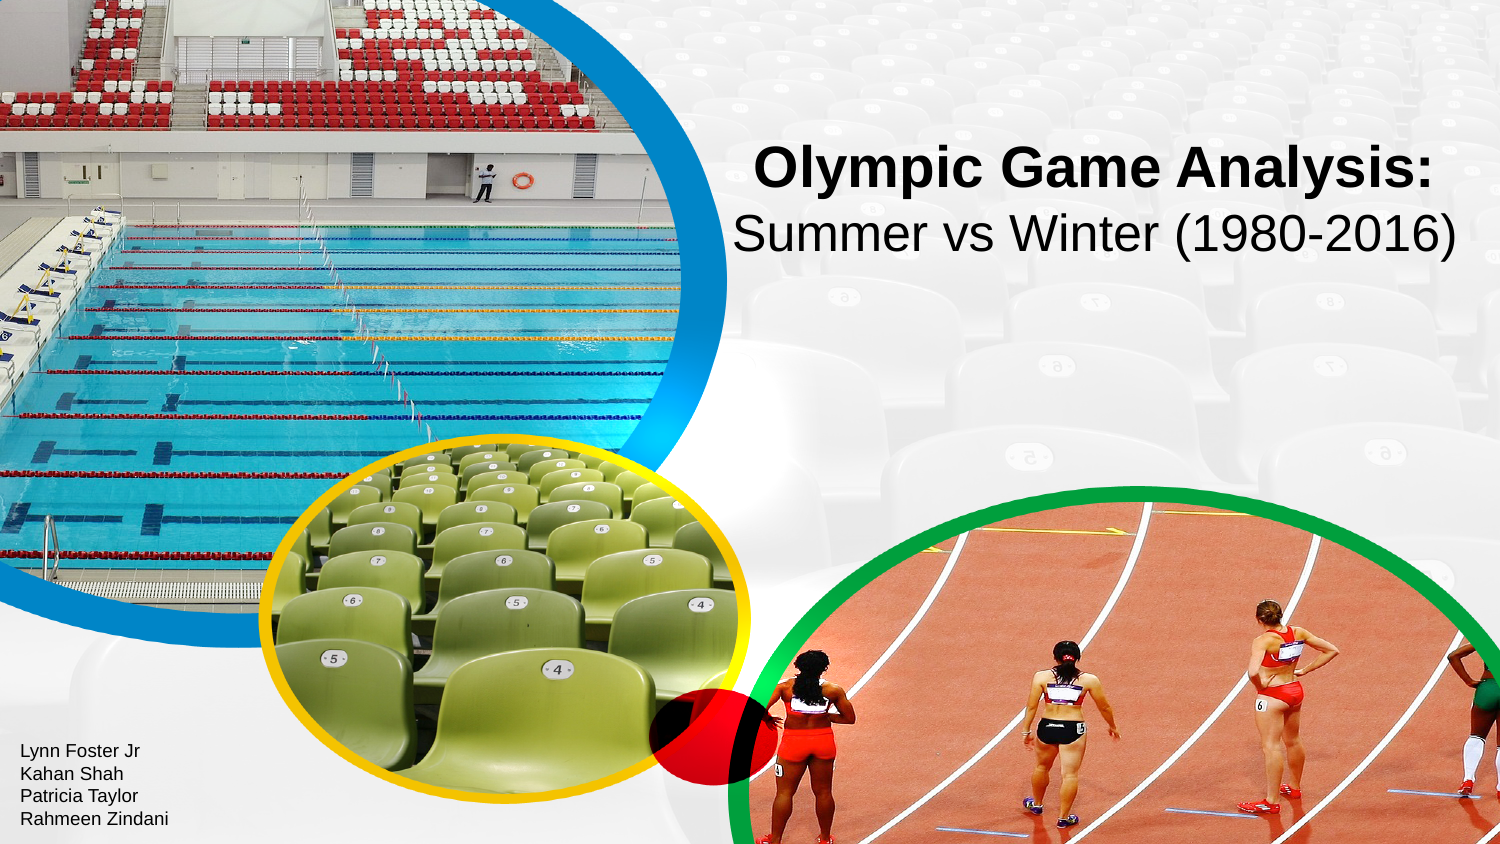

# Olympic Game Analysis:
Summer vs Winter (1980-2016)
Lynn Foster Jr
Kahan Shah
Patricia Taylor
Rahmeen Zindani